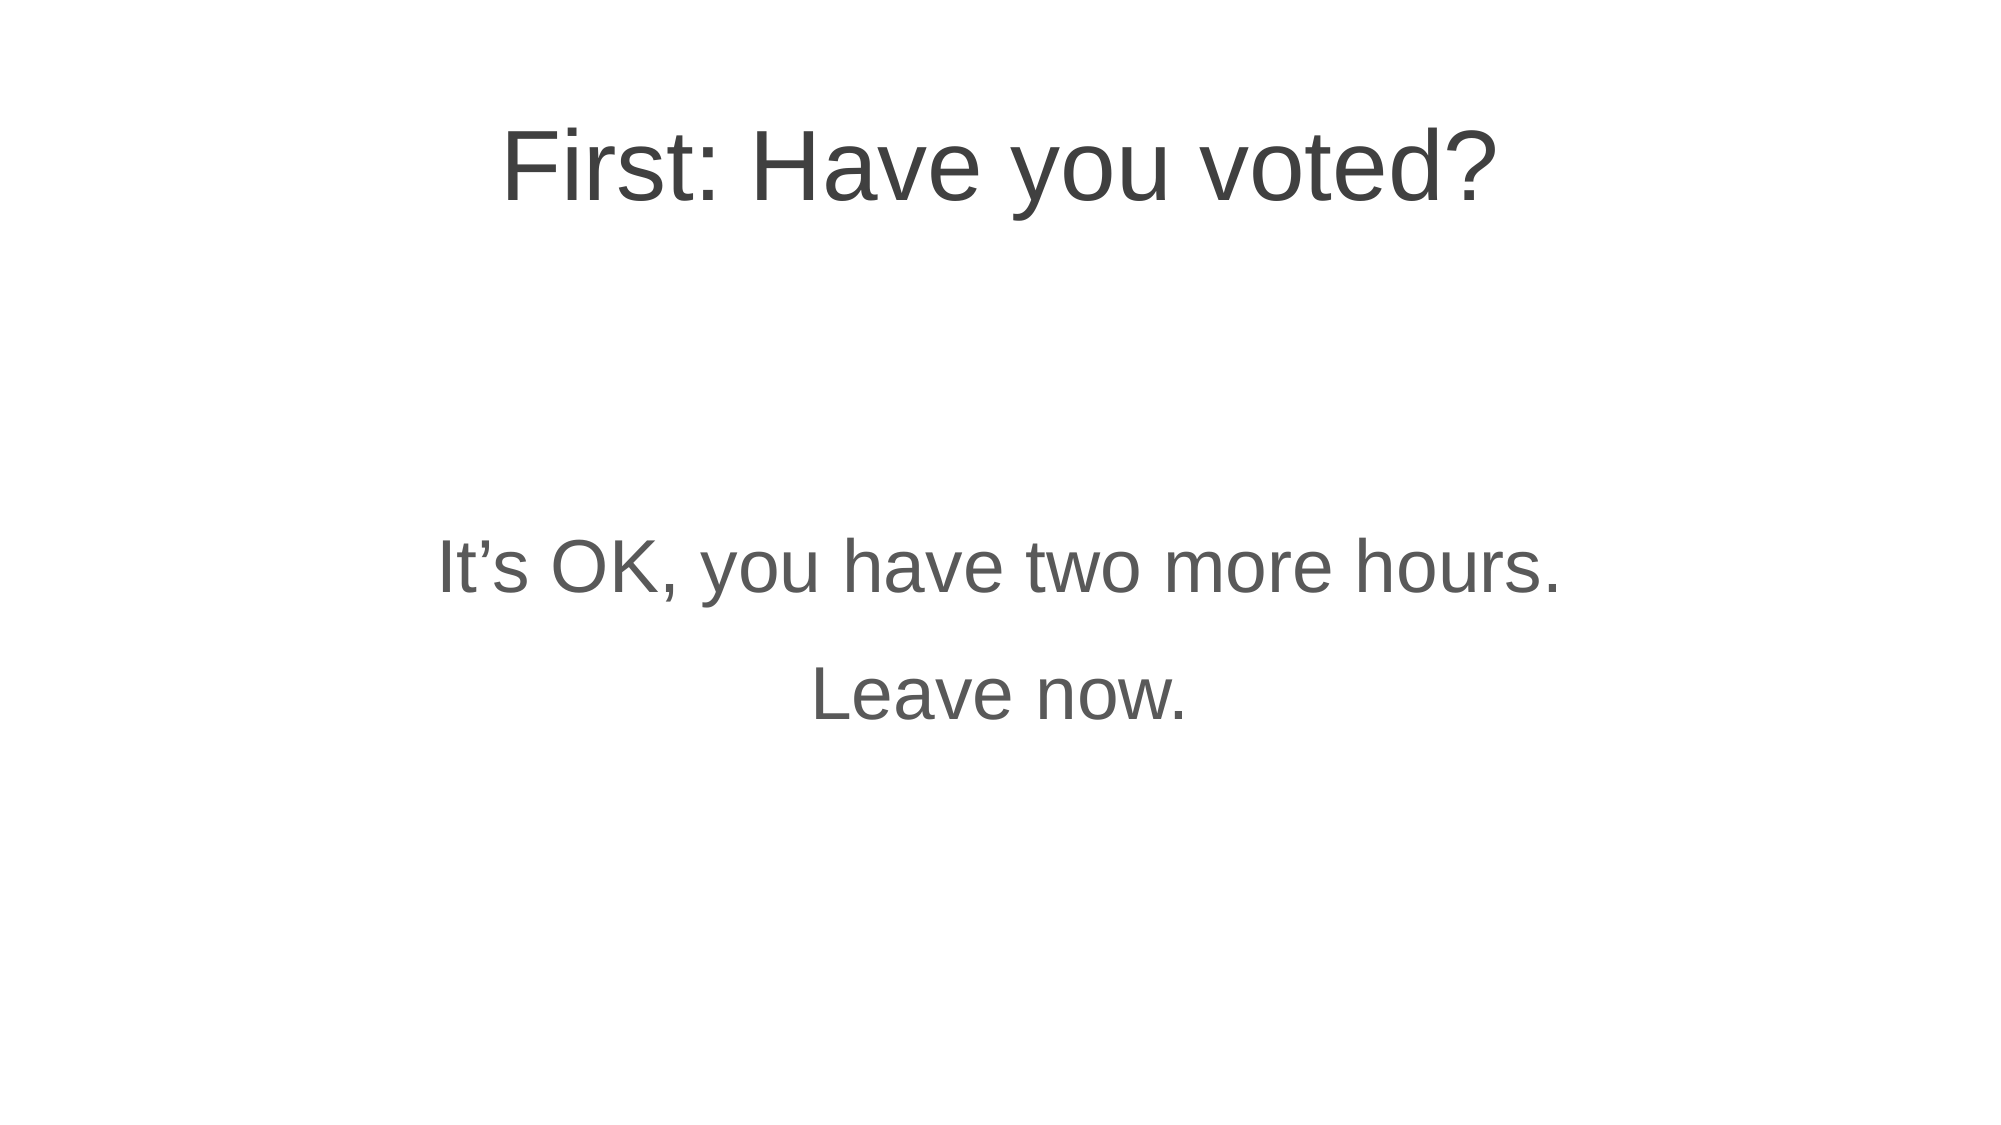

# First: Have you voted?
It’s OK, you have two more hours.
Leave now.